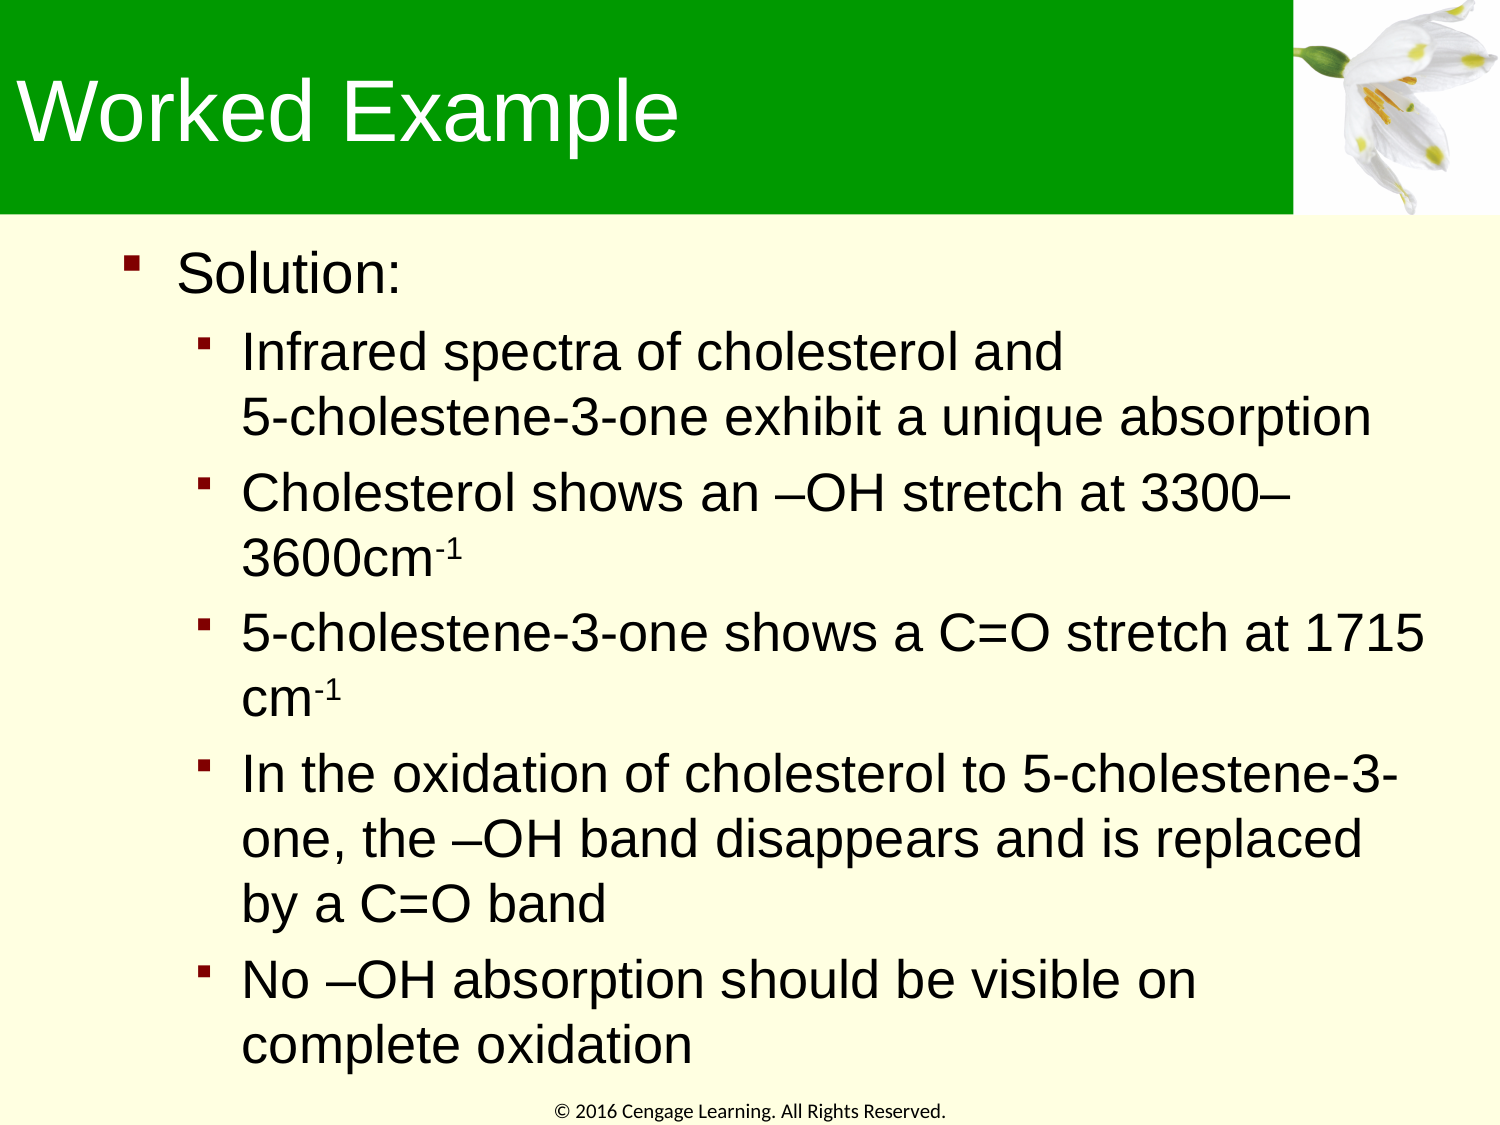

# Worked Example
Solution:
Infrared spectra of cholesterol and                       5-cholestene-3-one exhibit a unique absorption
Cholesterol shows an –OH stretch at 3300–3600cm-1
5-cholestene-3-one shows a C=O stretch at 1715 cm-1
In the oxidation of cholesterol to 5-cholestene-3-one, the –OH band disappears and is replaced by a C=O band
No –OH absorption should be visible on complete oxidation